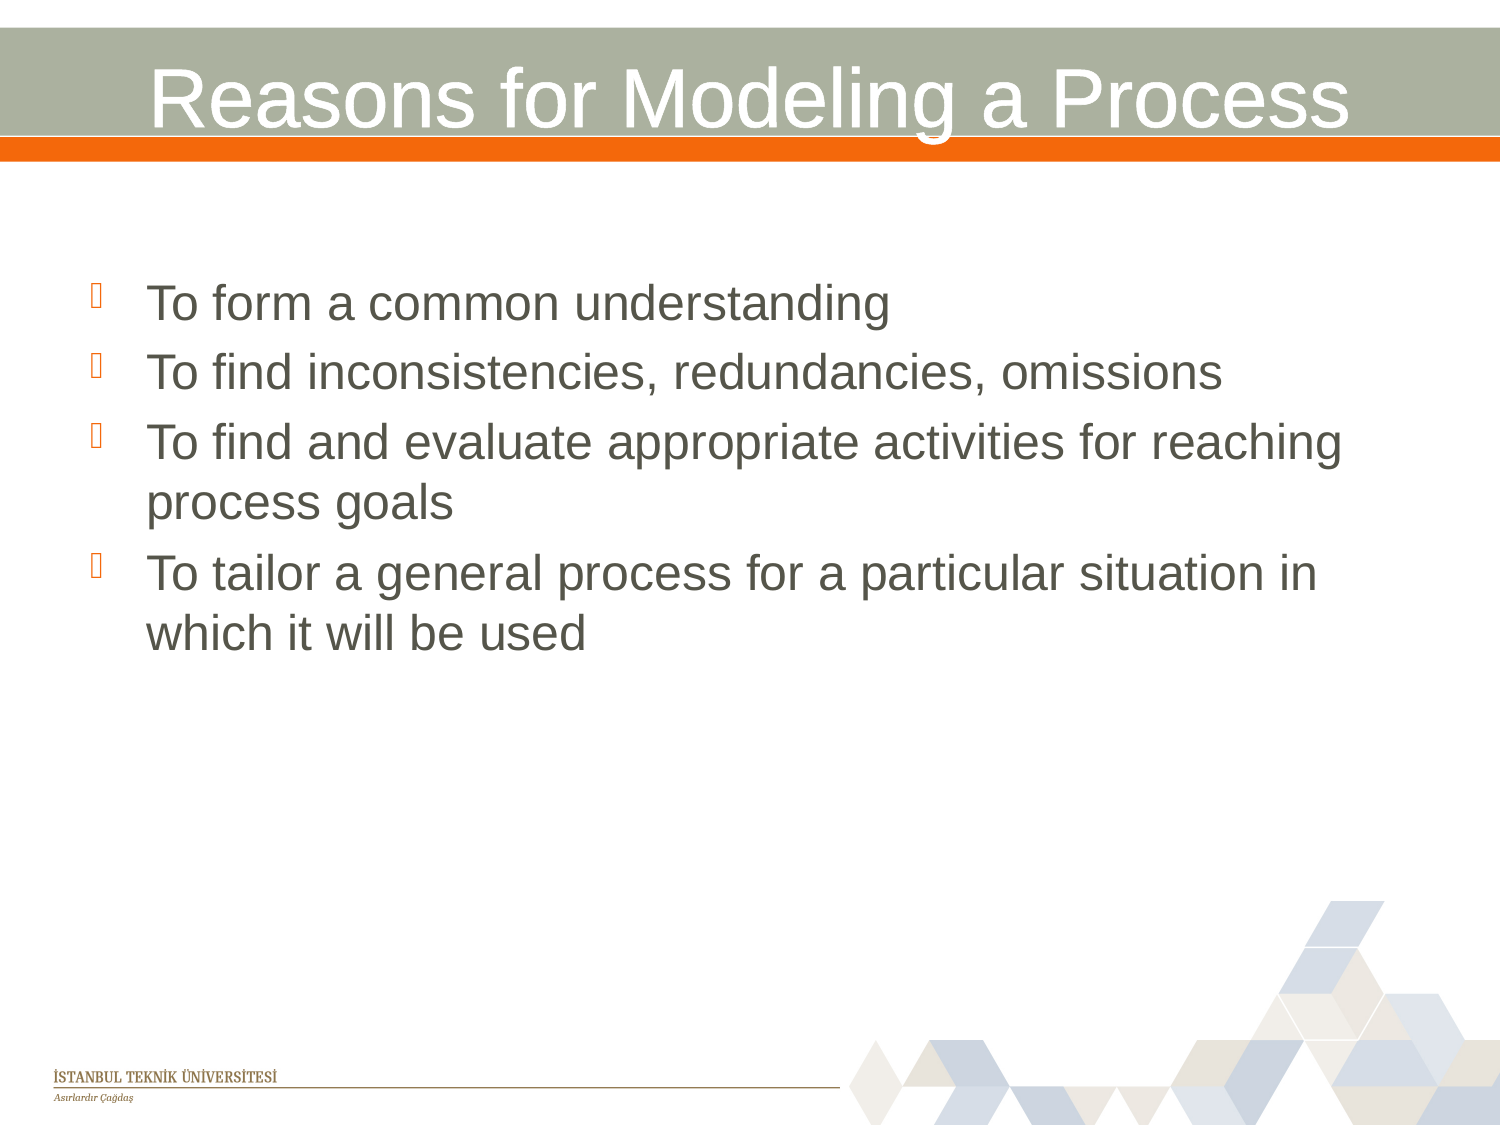

# Reasons for Modeling a Process
To form a common understanding
To find inconsistencies, redundancies, omissions
To find and evaluate appropriate activities for reaching process goals
To tailor a general process for a particular situation in which it will be used